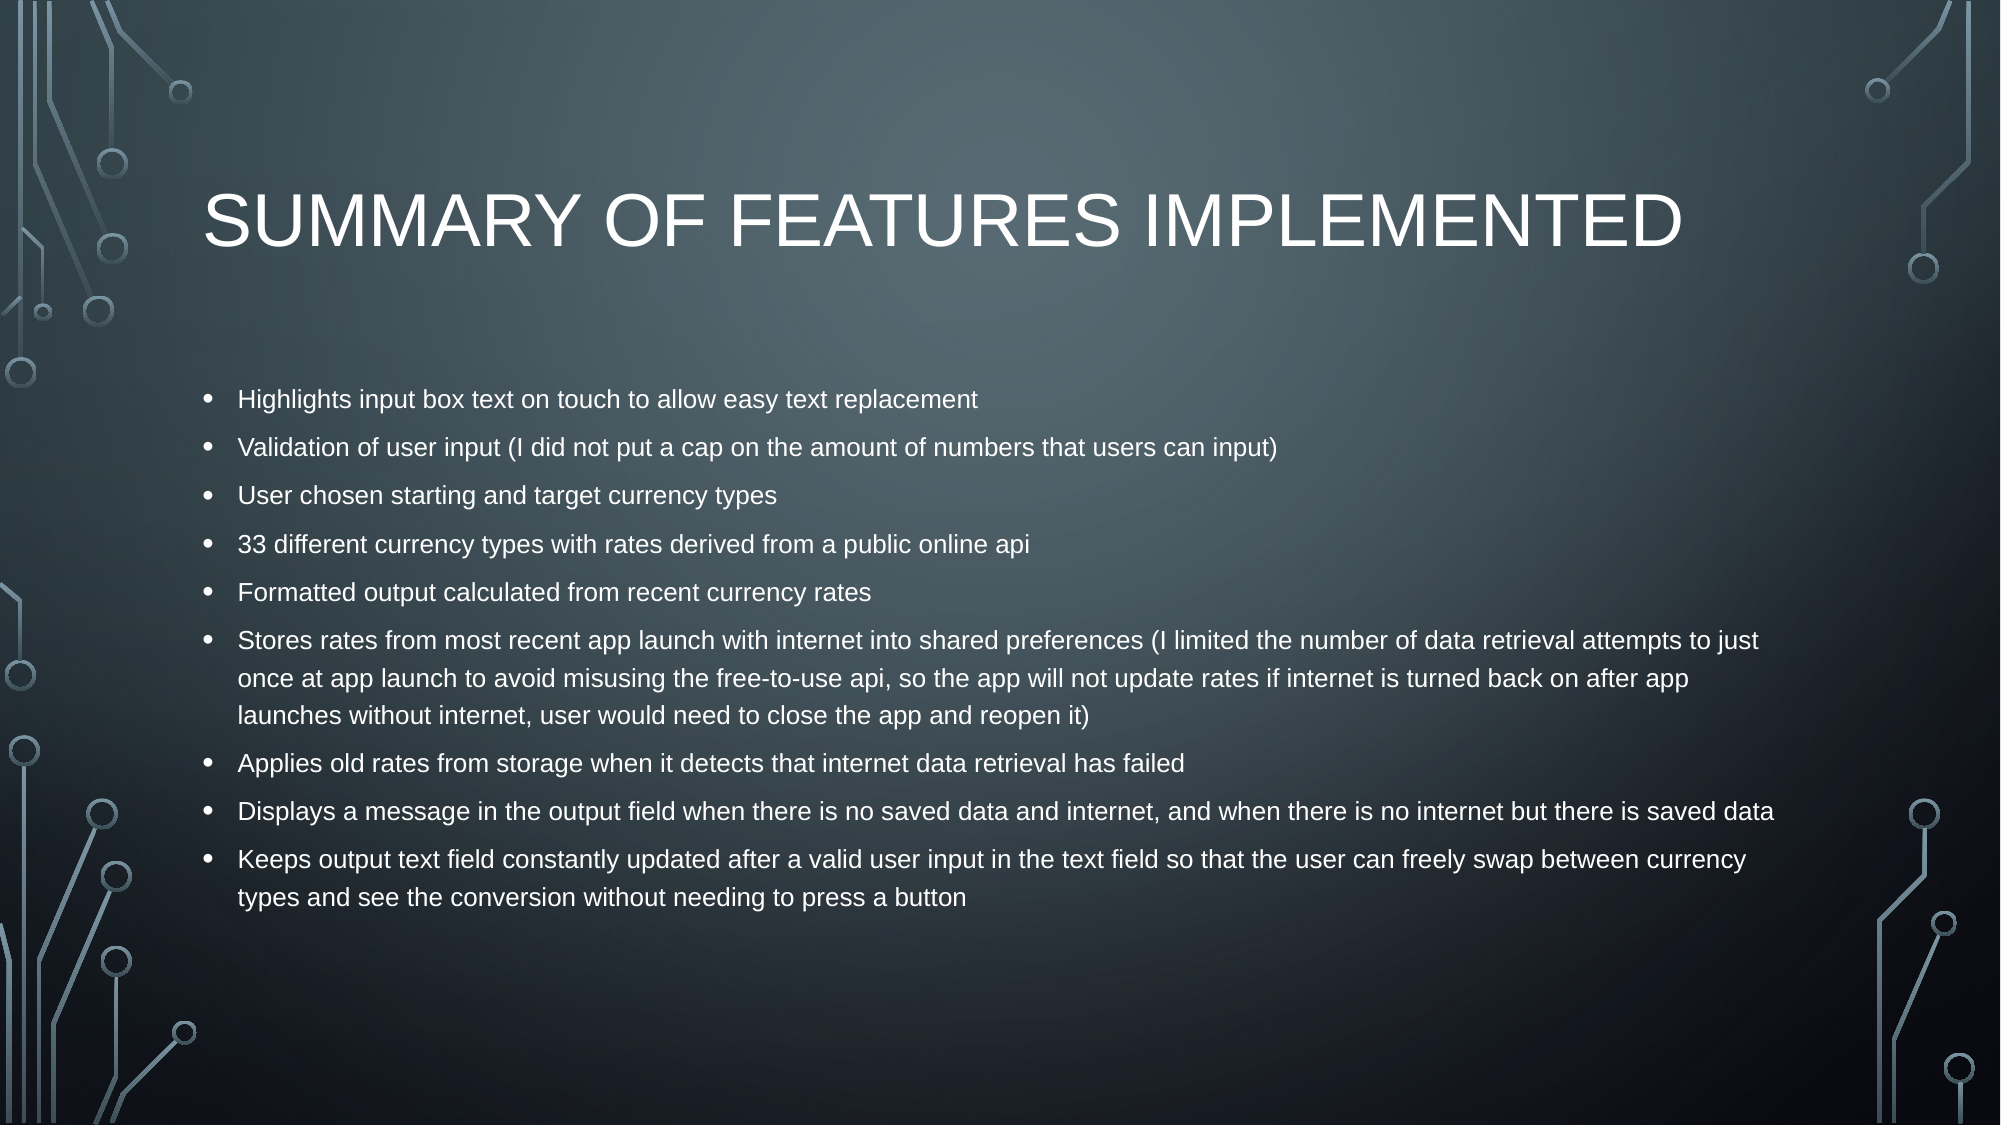

# Summary of features implemented
Highlights input box text on touch to allow easy text replacement
Validation of user input (I did not put a cap on the amount of numbers that users can input)
User chosen starting and target currency types
33 different currency types with rates derived from a public online api
Formatted output calculated from recent currency rates
Stores rates from most recent app launch with internet into shared preferences (I limited the number of data retrieval attempts to just once at app launch to avoid misusing the free-to-use api, so the app will not update rates if internet is turned back on after app launches without internet, user would need to close the app and reopen it)
Applies old rates from storage when it detects that internet data retrieval has failed
Displays a message in the output field when there is no saved data and internet, and when there is no internet but there is saved data
Keeps output text field constantly updated after a valid user input in the text field so that the user can freely swap between currency types and see the conversion without needing to press a button